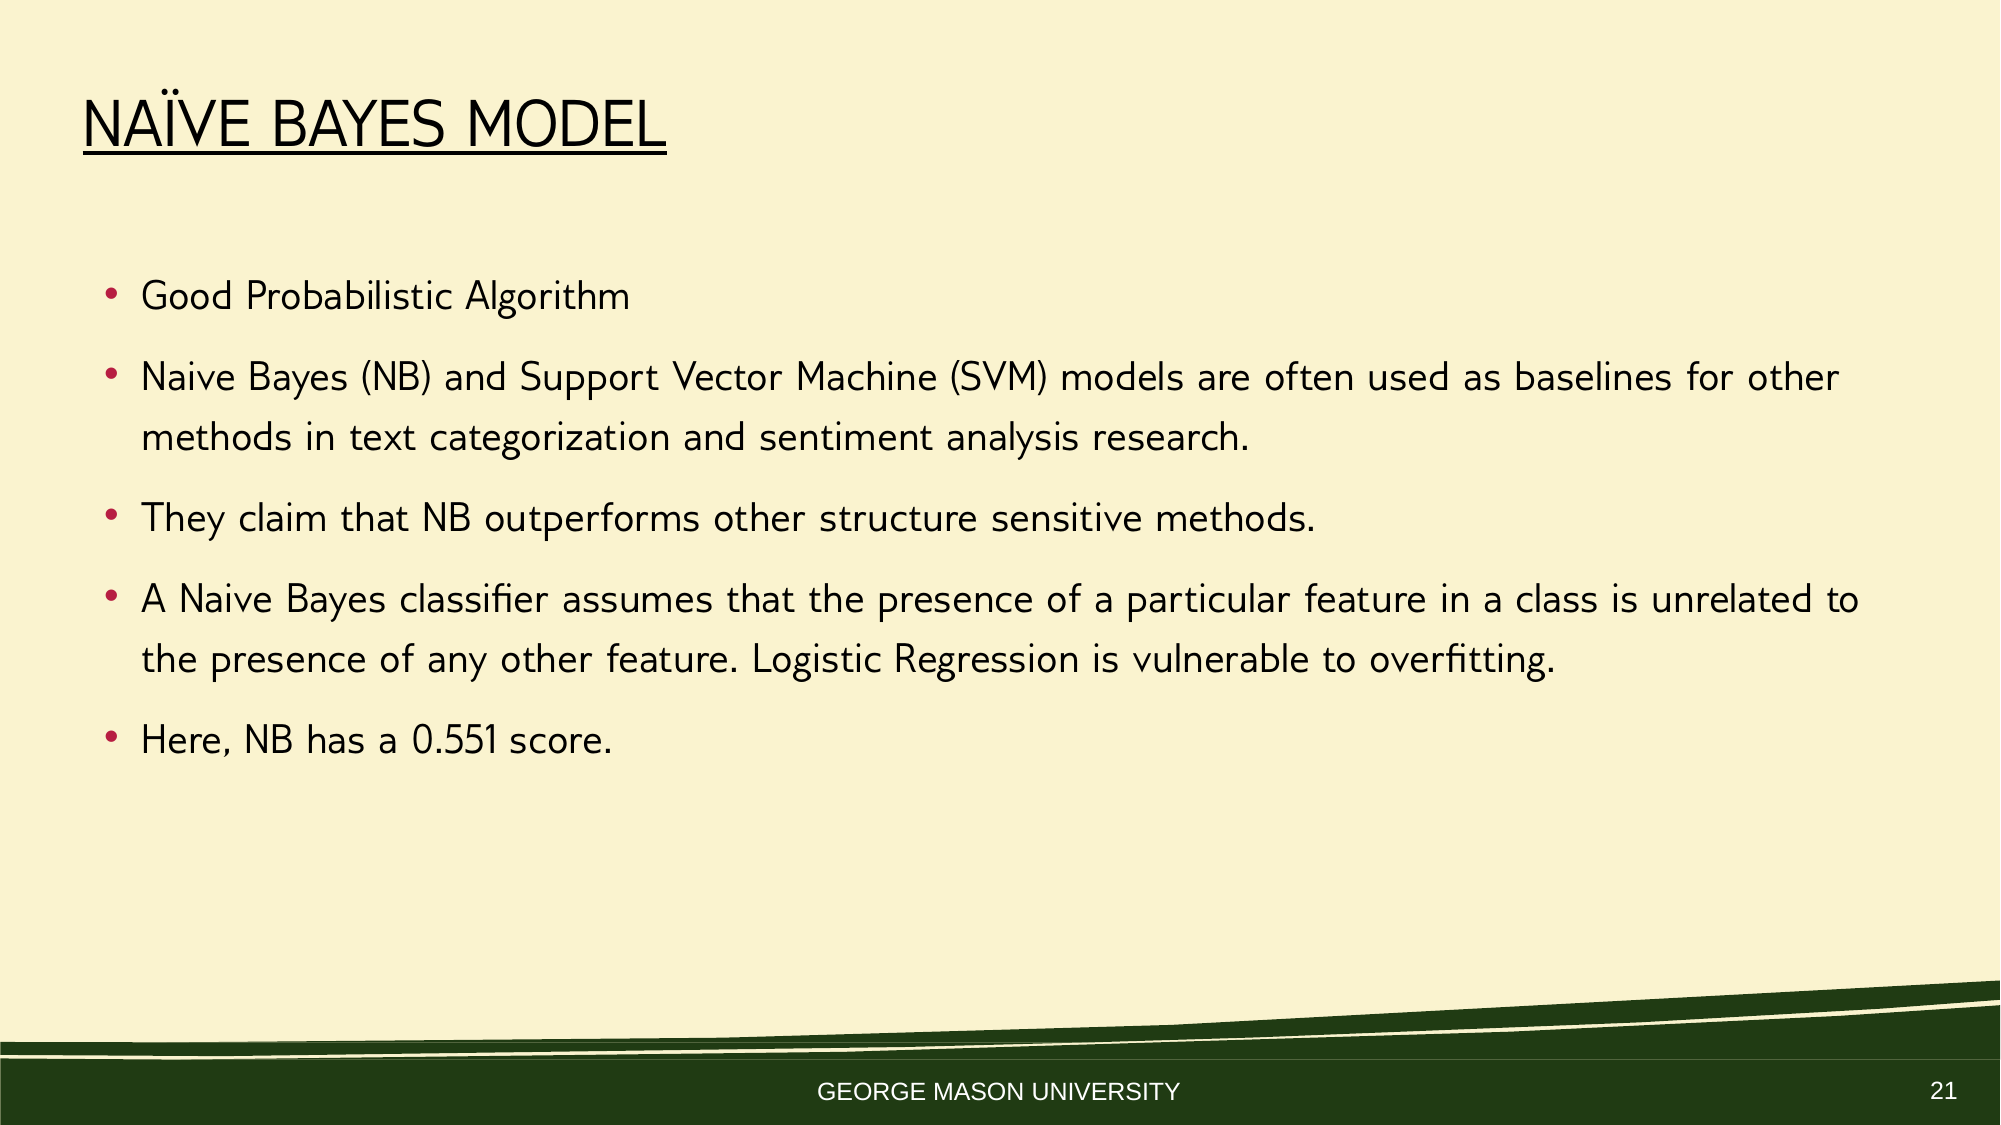

# Naïve bayes modEL
Good Probabilistic Algorithm
Naive Bayes (NB) and Support Vector Machine (SVM) models are often used as baselines for other methods in text categorization and sentiment analysis research.
They claim that NB outperforms other structure sensitive methods.
A Naive Bayes classifier assumes that the presence of a particular feature in a class is unrelated to the presence of any other feature. Logistic Regression is vulnerable to overfitting.
Here, NB has a 0.551 score.

21
GEORGE MASON UNIVERSITY